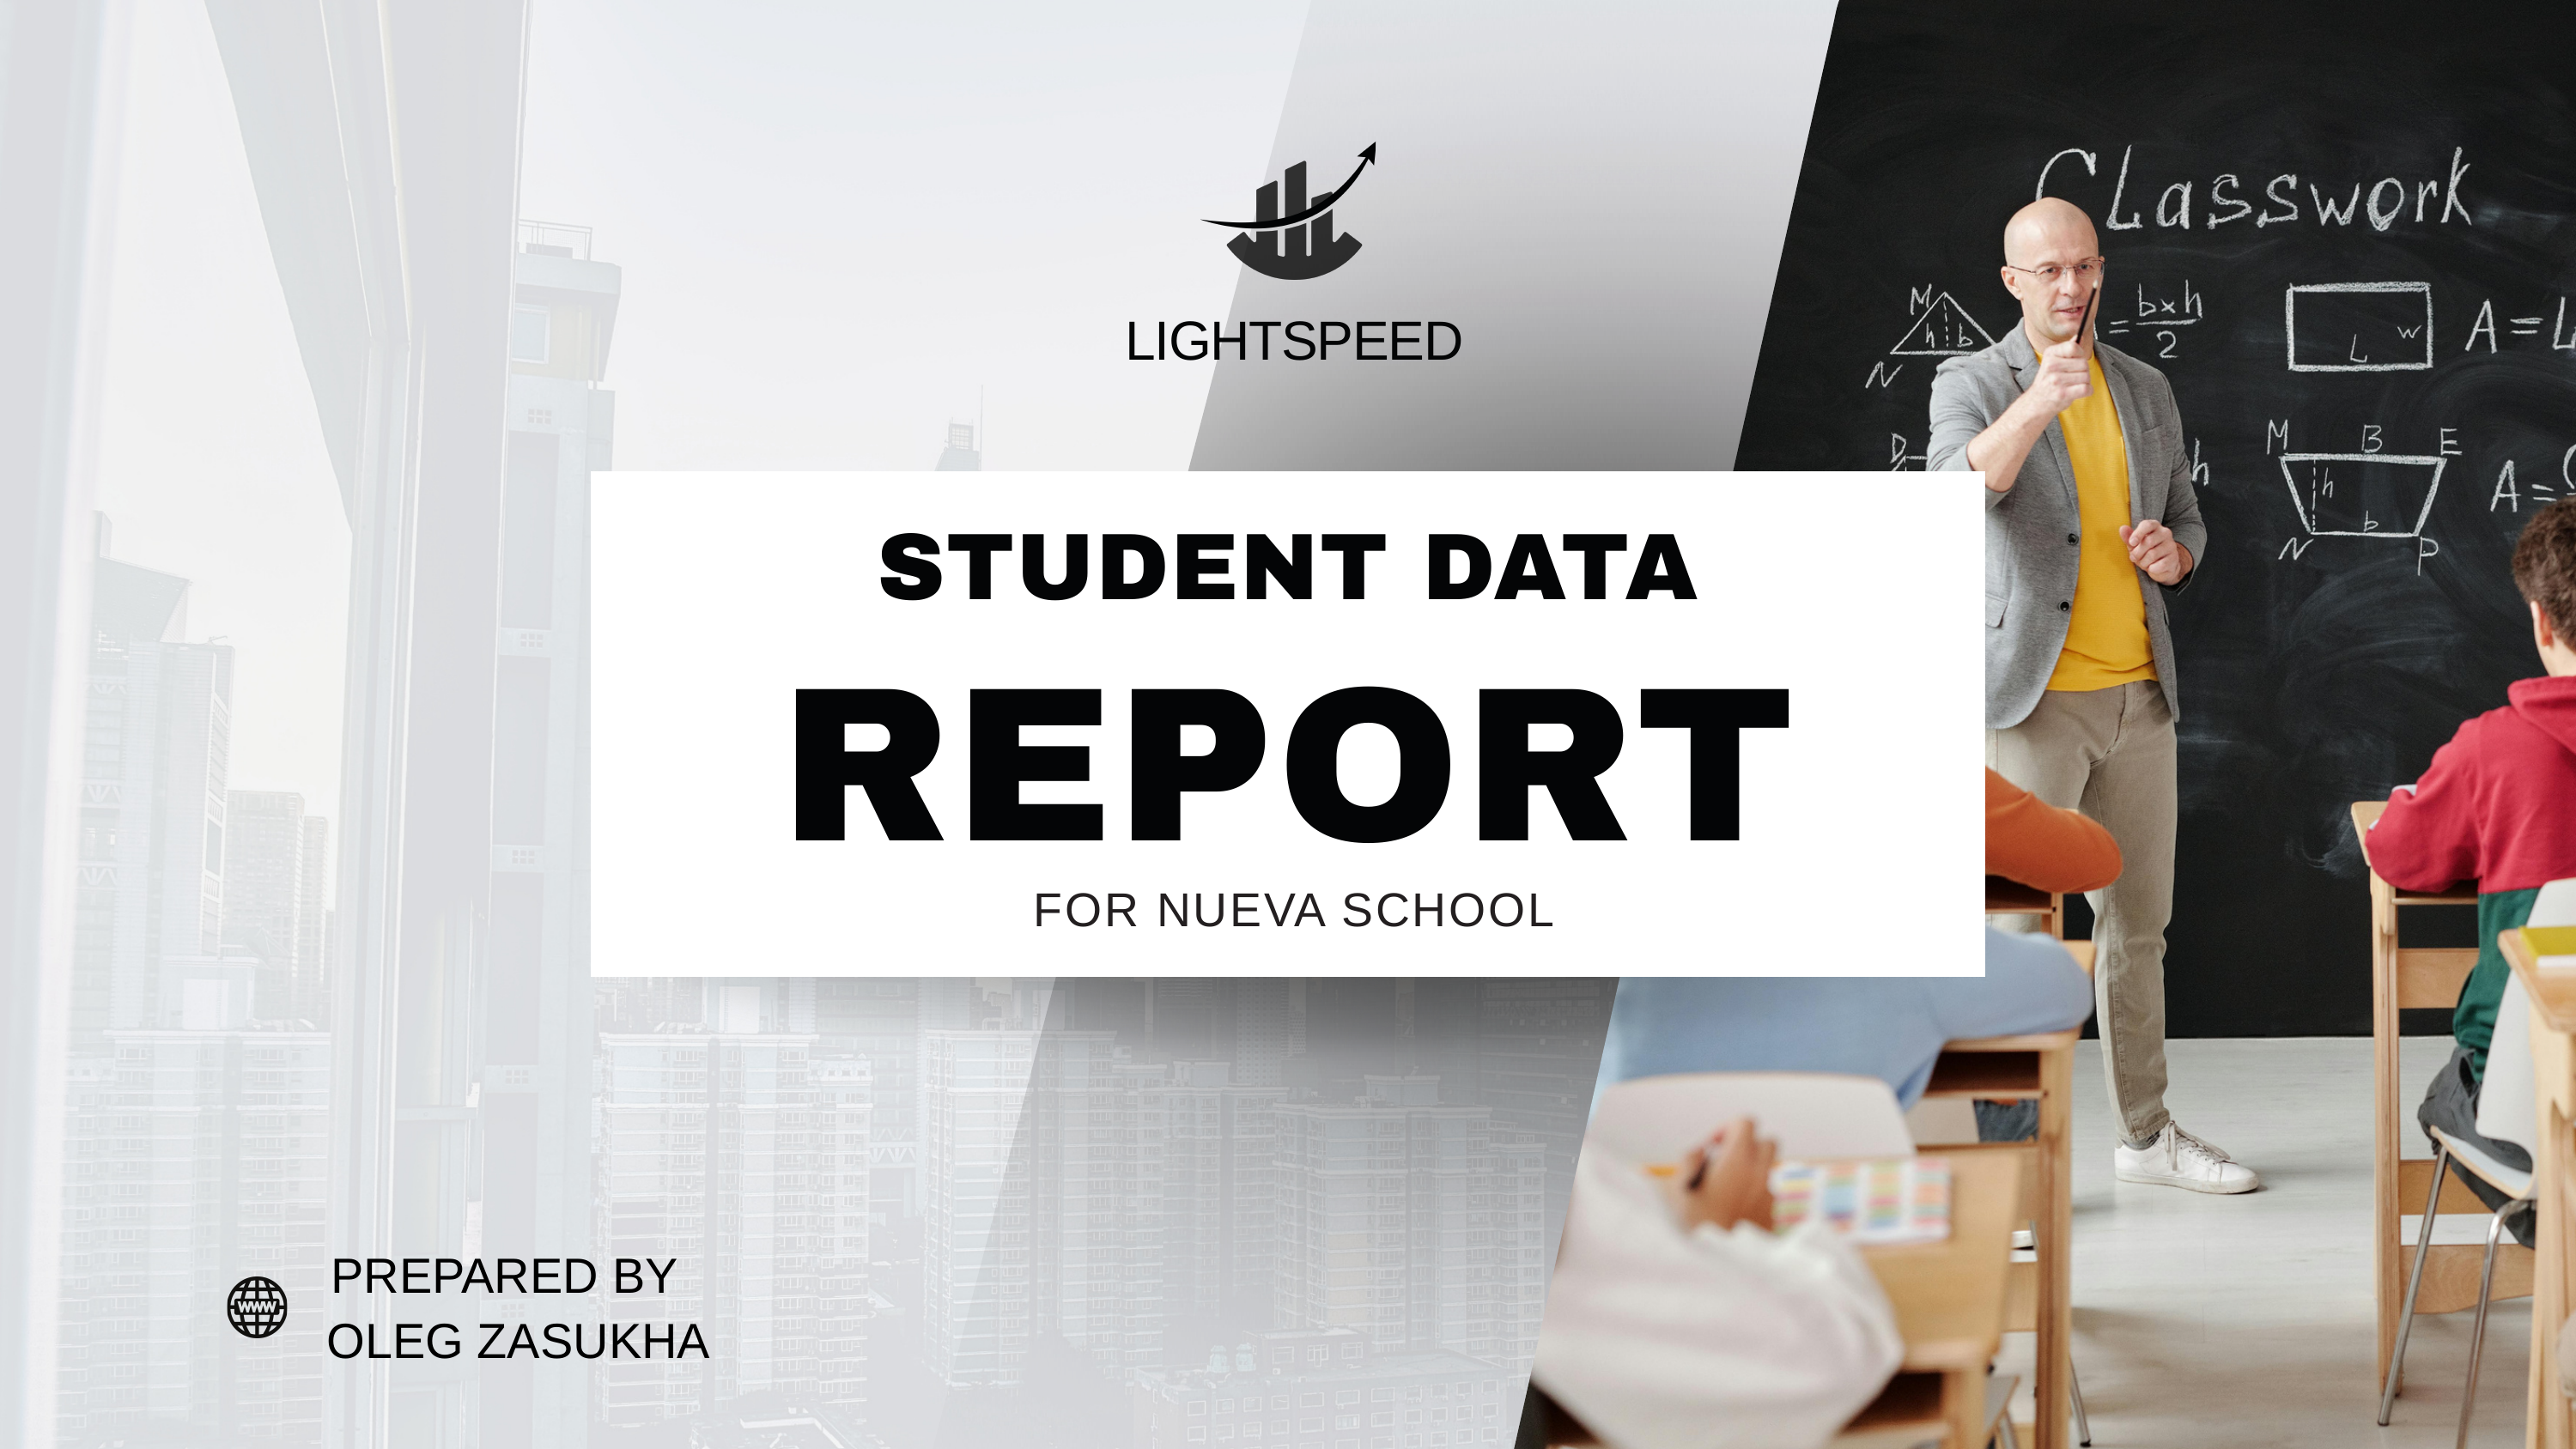

LIGHTSPEED

STUDENT DATA
REPORT
FOR NUEVA SCHOOL

PREPARED BY

OLEG ZASUKHA